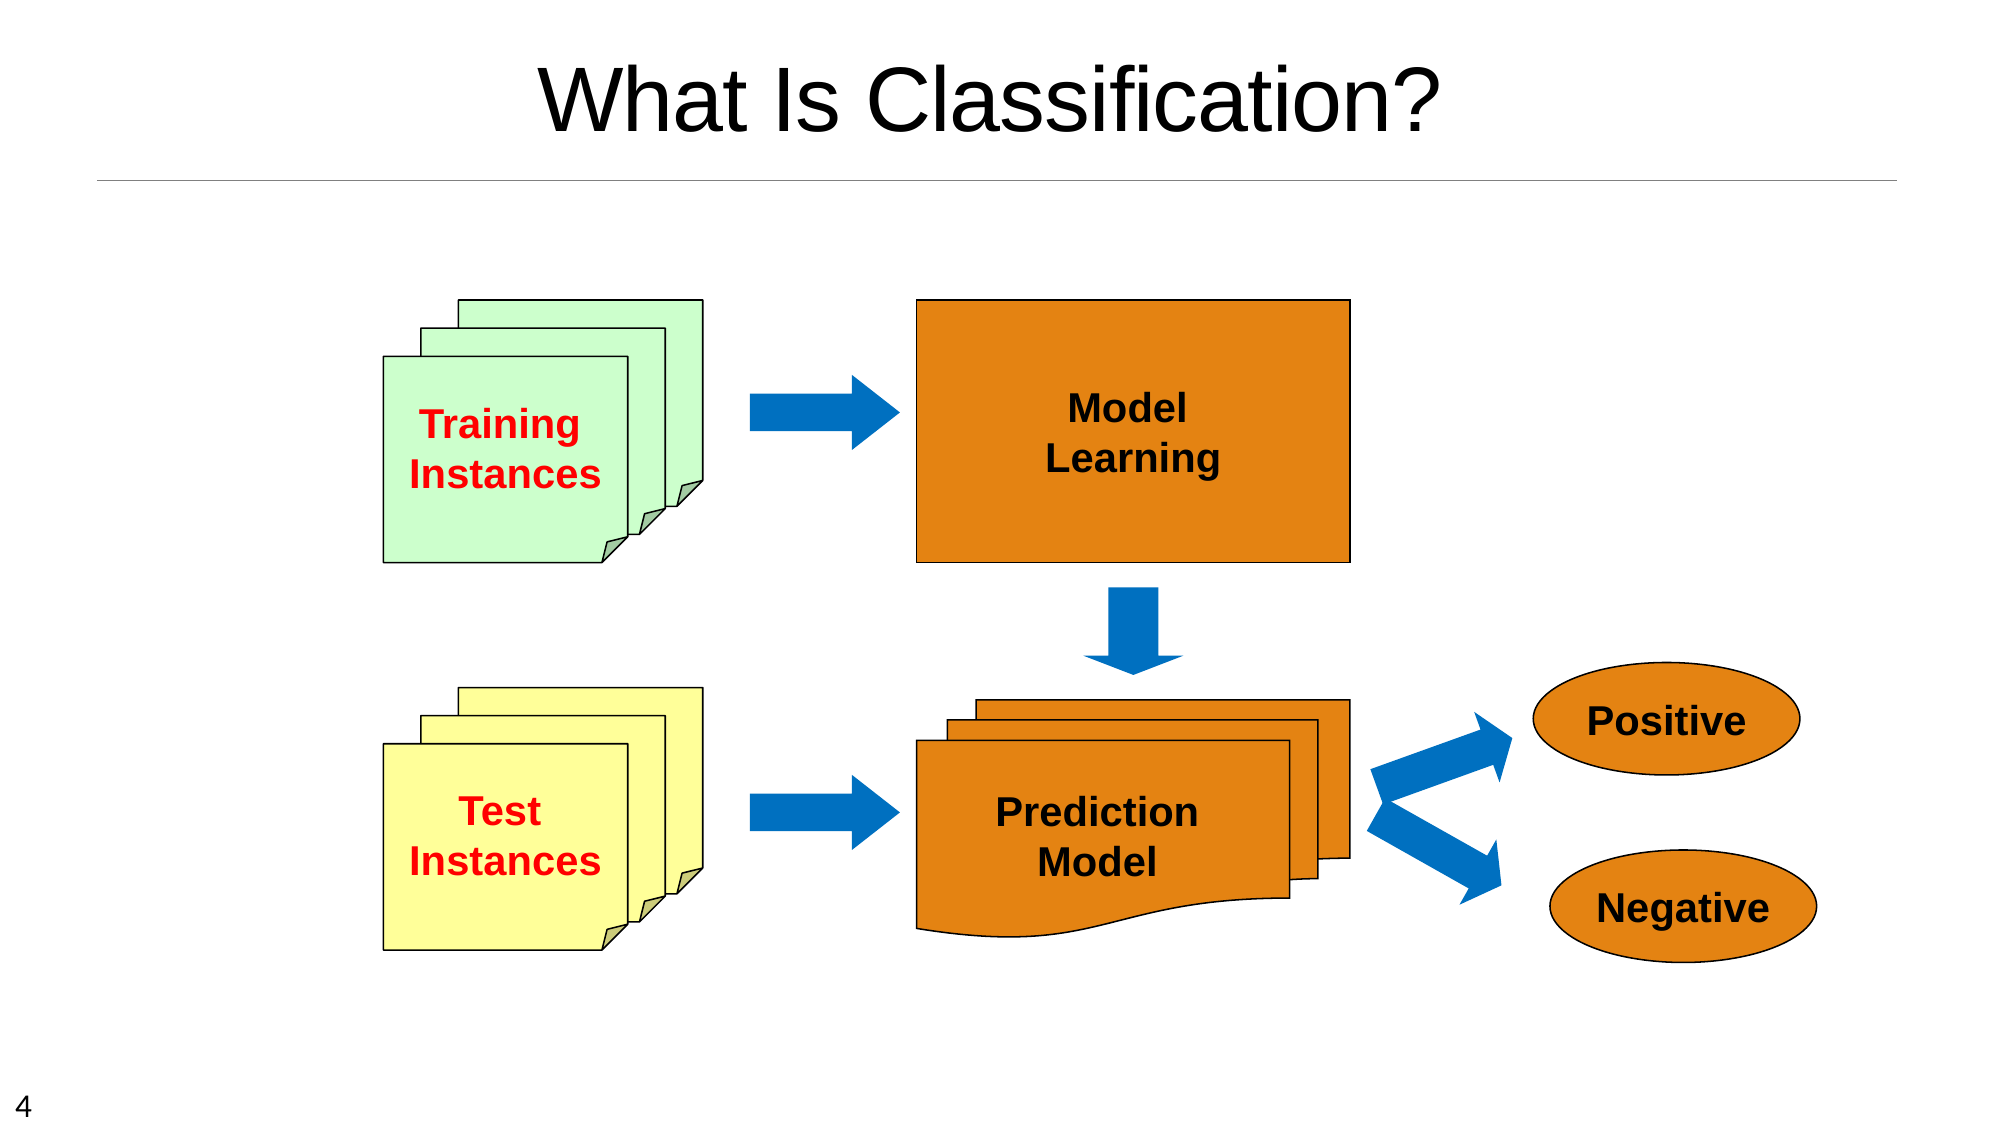

# What Is Classification?

Model
Learning

Training
Instances

Positive

Prediction
Model

Test
Instances

Negative